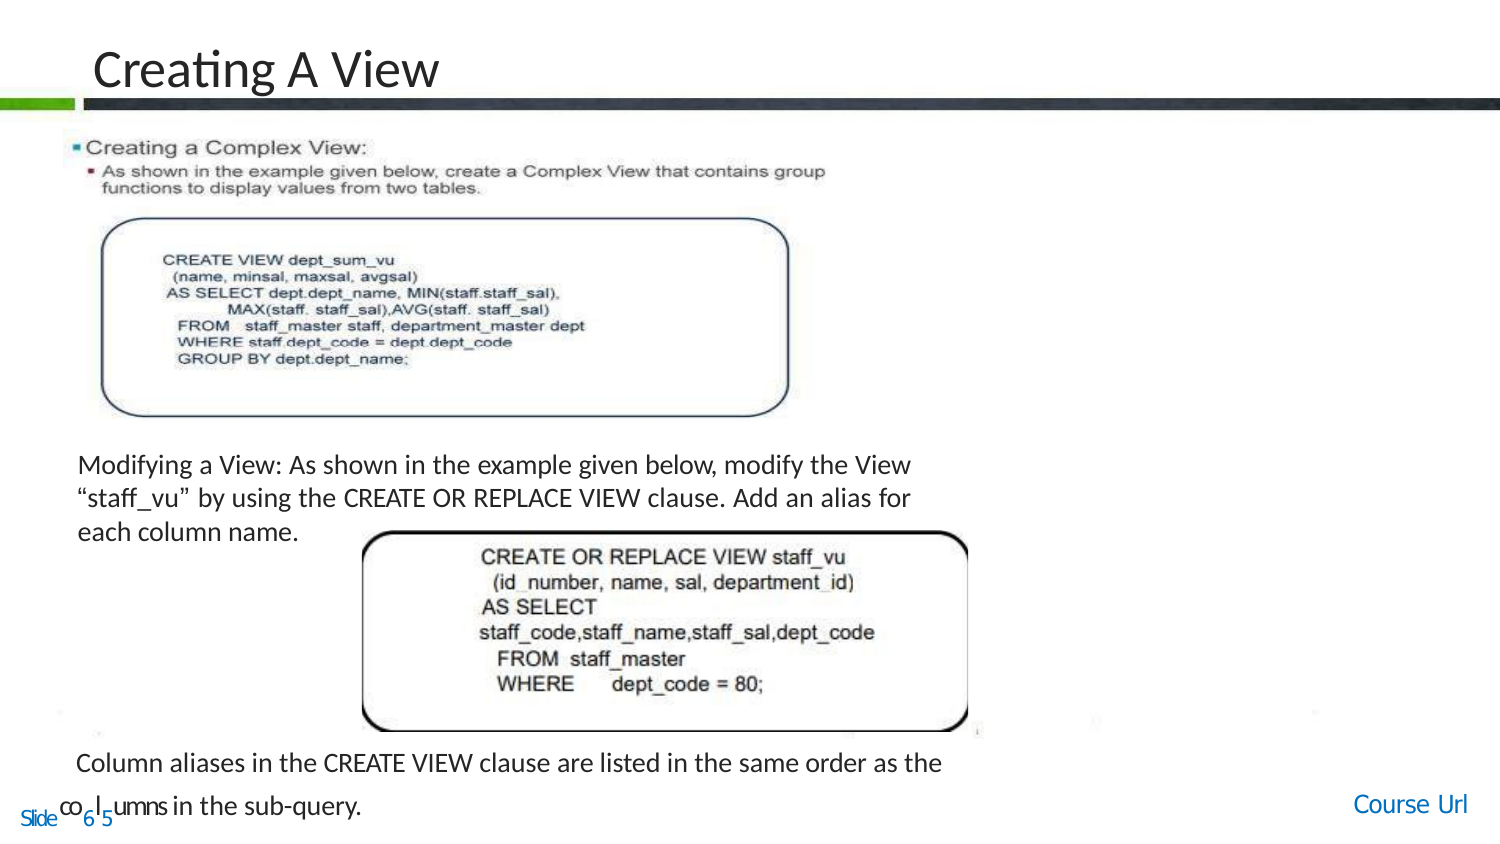

# Creating A View

Modifying a View: As shown in the example given below, modify the View  “staff_vu” by using the CREATE OR REPLACE VIEW clause. Add an alias for  each column name.

Column aliases in the CREATE VIEW clause are listed in the same order as the
Slideco6l5umns in the sub-query.
Course Url